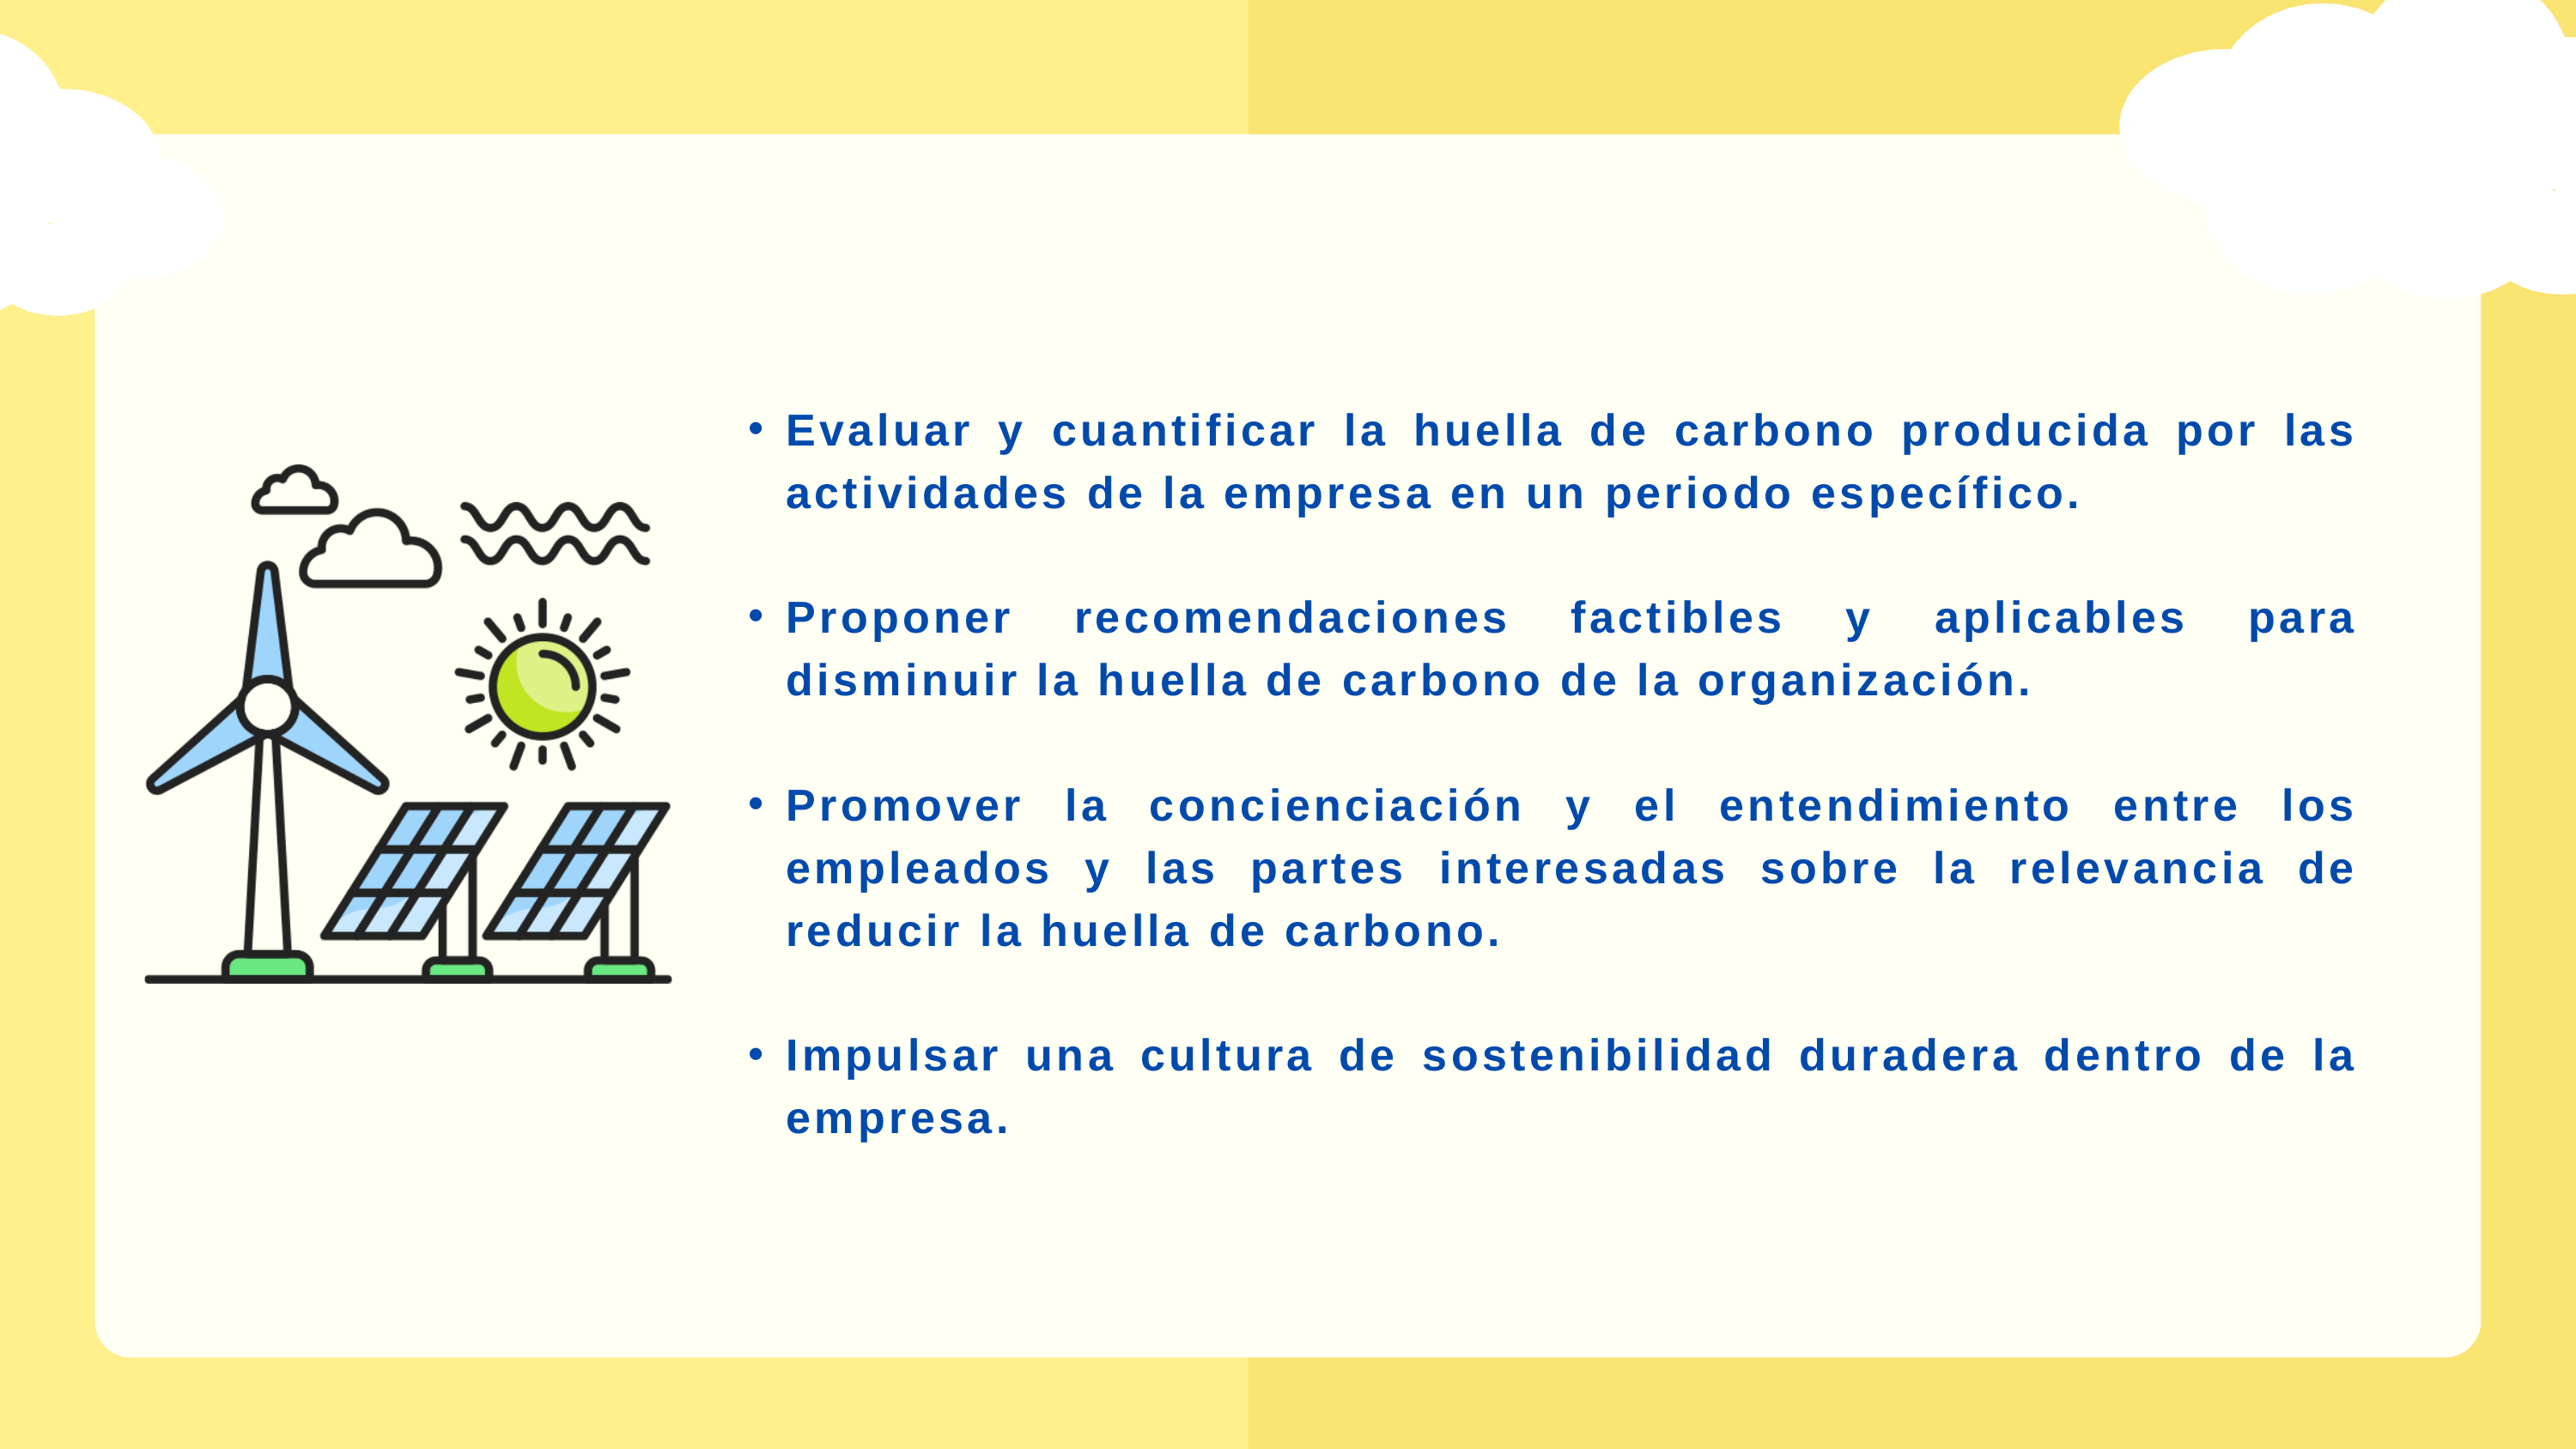

Evaluar y cuantificar la huella de carbono producida por las actividades de la empresa en un periodo específico.

Proponer recomendaciones factibles y aplicables para disminuir la huella de carbono de la organización.

Promover la concienciación y el entendimiento entre los empleados y las partes interesadas sobre la relevancia de reducir la huella de carbono.

Impulsar una cultura de sostenibilidad duradera dentro de la empresa.